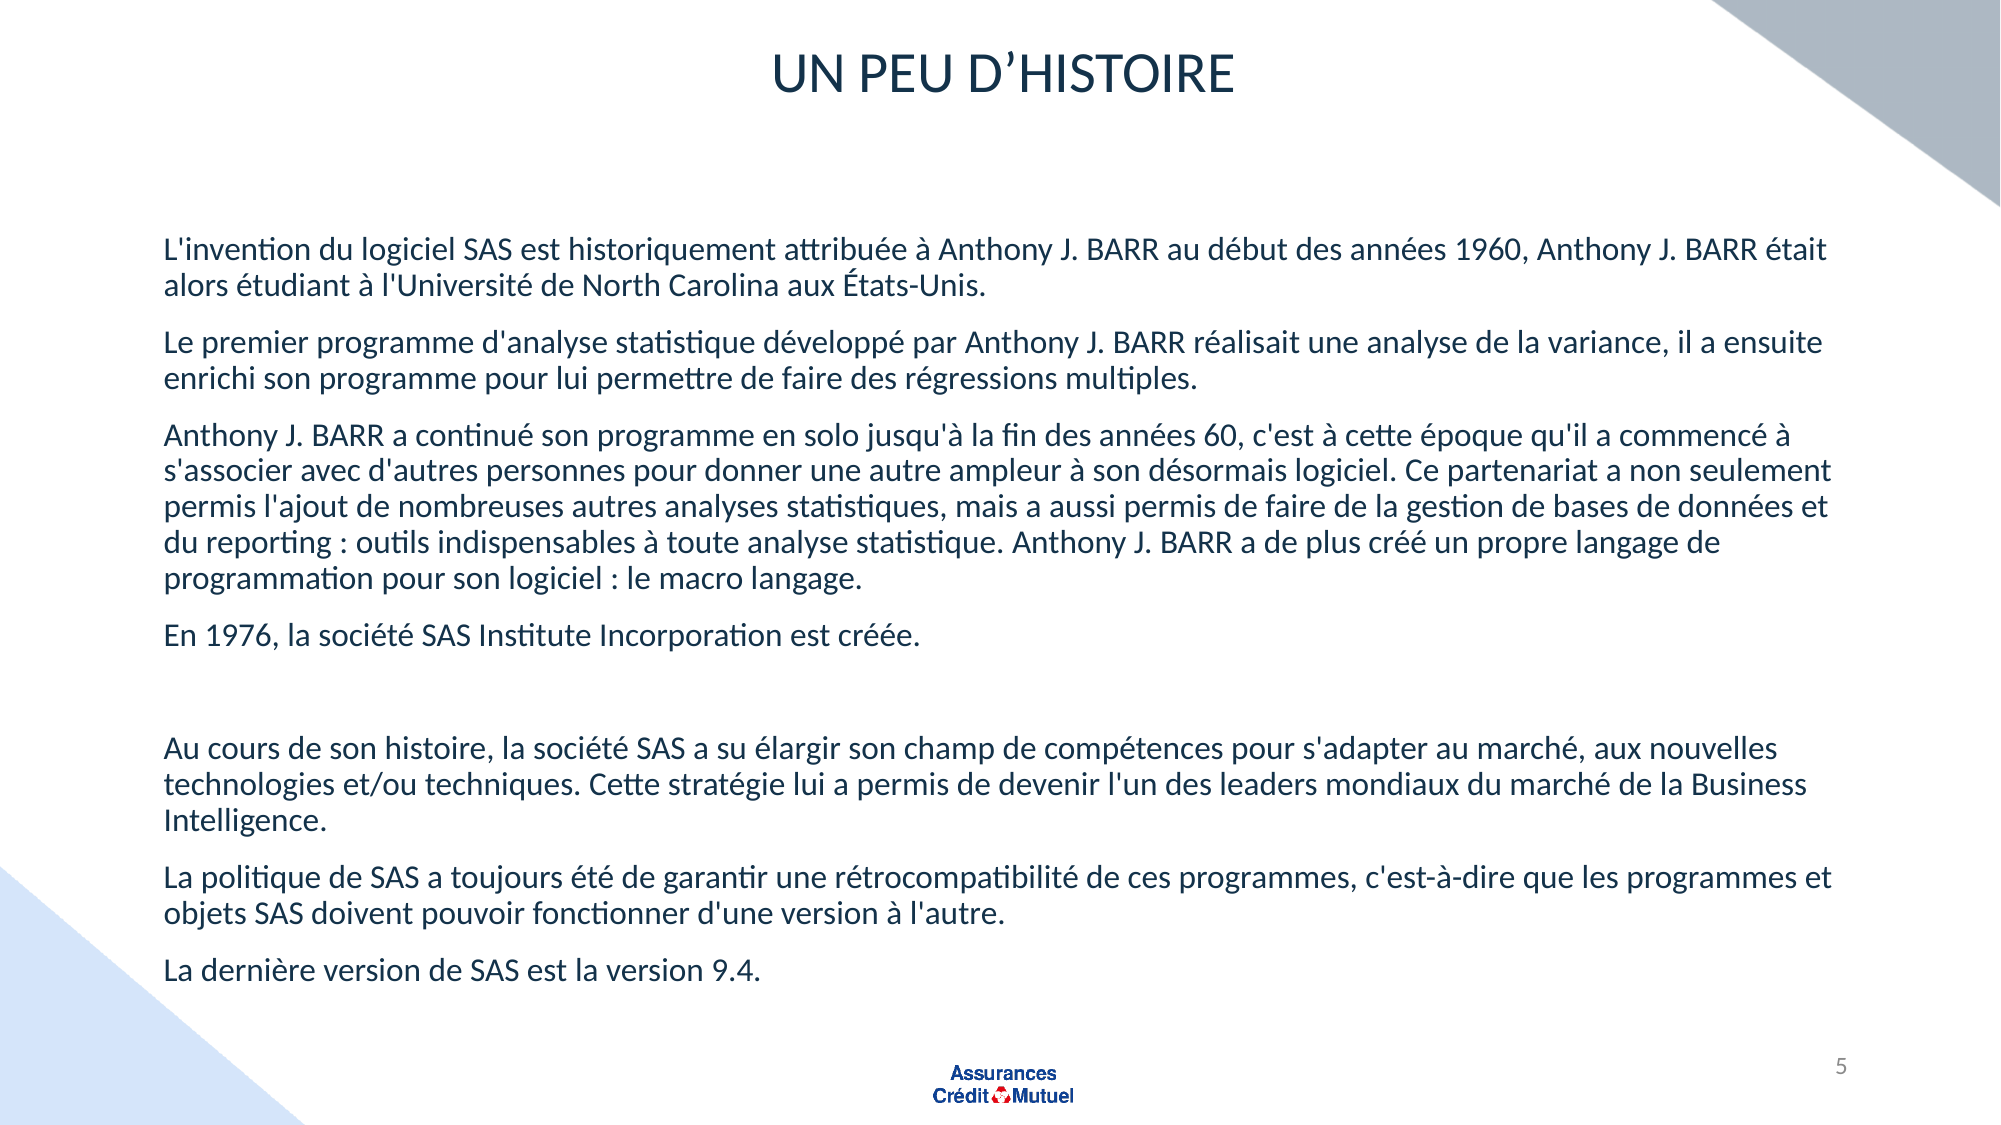

# Un peu d’histoire
L'invention du logiciel SAS est historiquement attribuée à Anthony J. BARR au début des années 1960, Anthony J. BARR était alors étudiant à l'Université de North Carolina aux États-Unis.
Le premier programme d'analyse statistique développé par Anthony J. BARR réalisait une analyse de la variance, il a ensuite enrichi son programme pour lui permettre de faire des régressions multiples.
Anthony J. BARR a continué son programme en solo jusqu'à la fin des années 60, c'est à cette époque qu'il a commencé à s'associer avec d'autres personnes pour donner une autre ampleur à son désormais logiciel. Ce partenariat a non seulement permis l'ajout de nombreuses autres analyses statistiques, mais a aussi permis de faire de la gestion de bases de données et du reporting : outils indispensables à toute analyse statistique. Anthony J. BARR a de plus créé un propre langage de programmation pour son logiciel : le macro langage.
En 1976, la société SAS Institute Incorporation est créée.

Au cours de son histoire, la société SAS a su élargir son champ de compétences pour s'adapter au marché, aux nouvelles technologies et/ou techniques. Cette stratégie lui a permis de devenir l'un des leaders mondiaux du marché de la Business Intelligence.
La politique de SAS a toujours été de garantir une rétrocompatibilité de ces programmes, c'est-à-dire que les programmes et objets SAS doivent pouvoir fonctionner d'une version à l'autre.
La dernière version de SAS est la version 9.4.
5